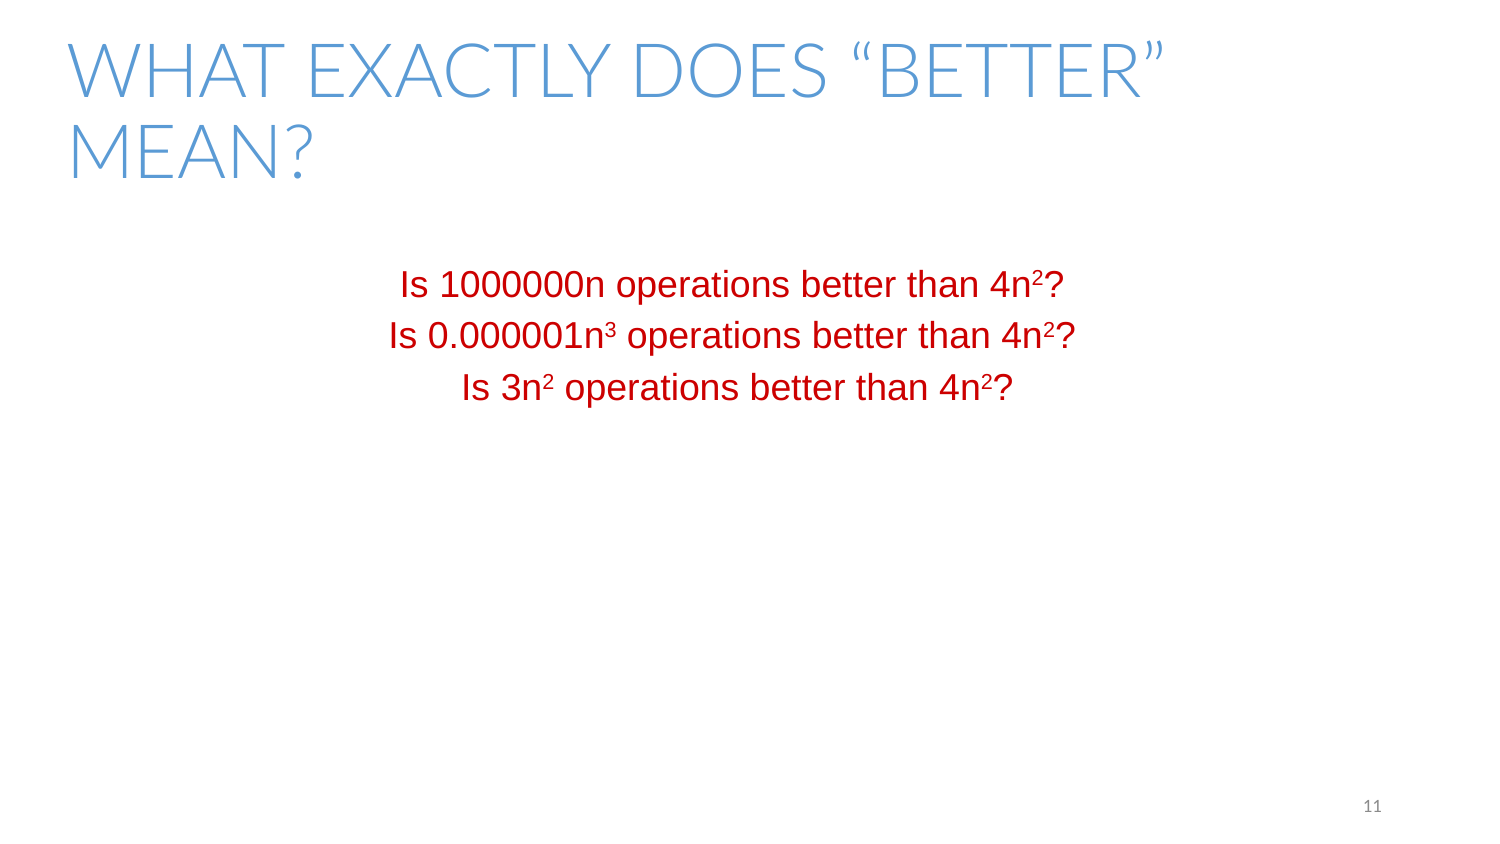

# WHAT EXACTLY DOES “BETTER” MEAN?
Is 1000000n operations better than 4n2?
Is 0.000001n3 operations better than 4n2?
Is 3n2 operations better than 4n2?
11